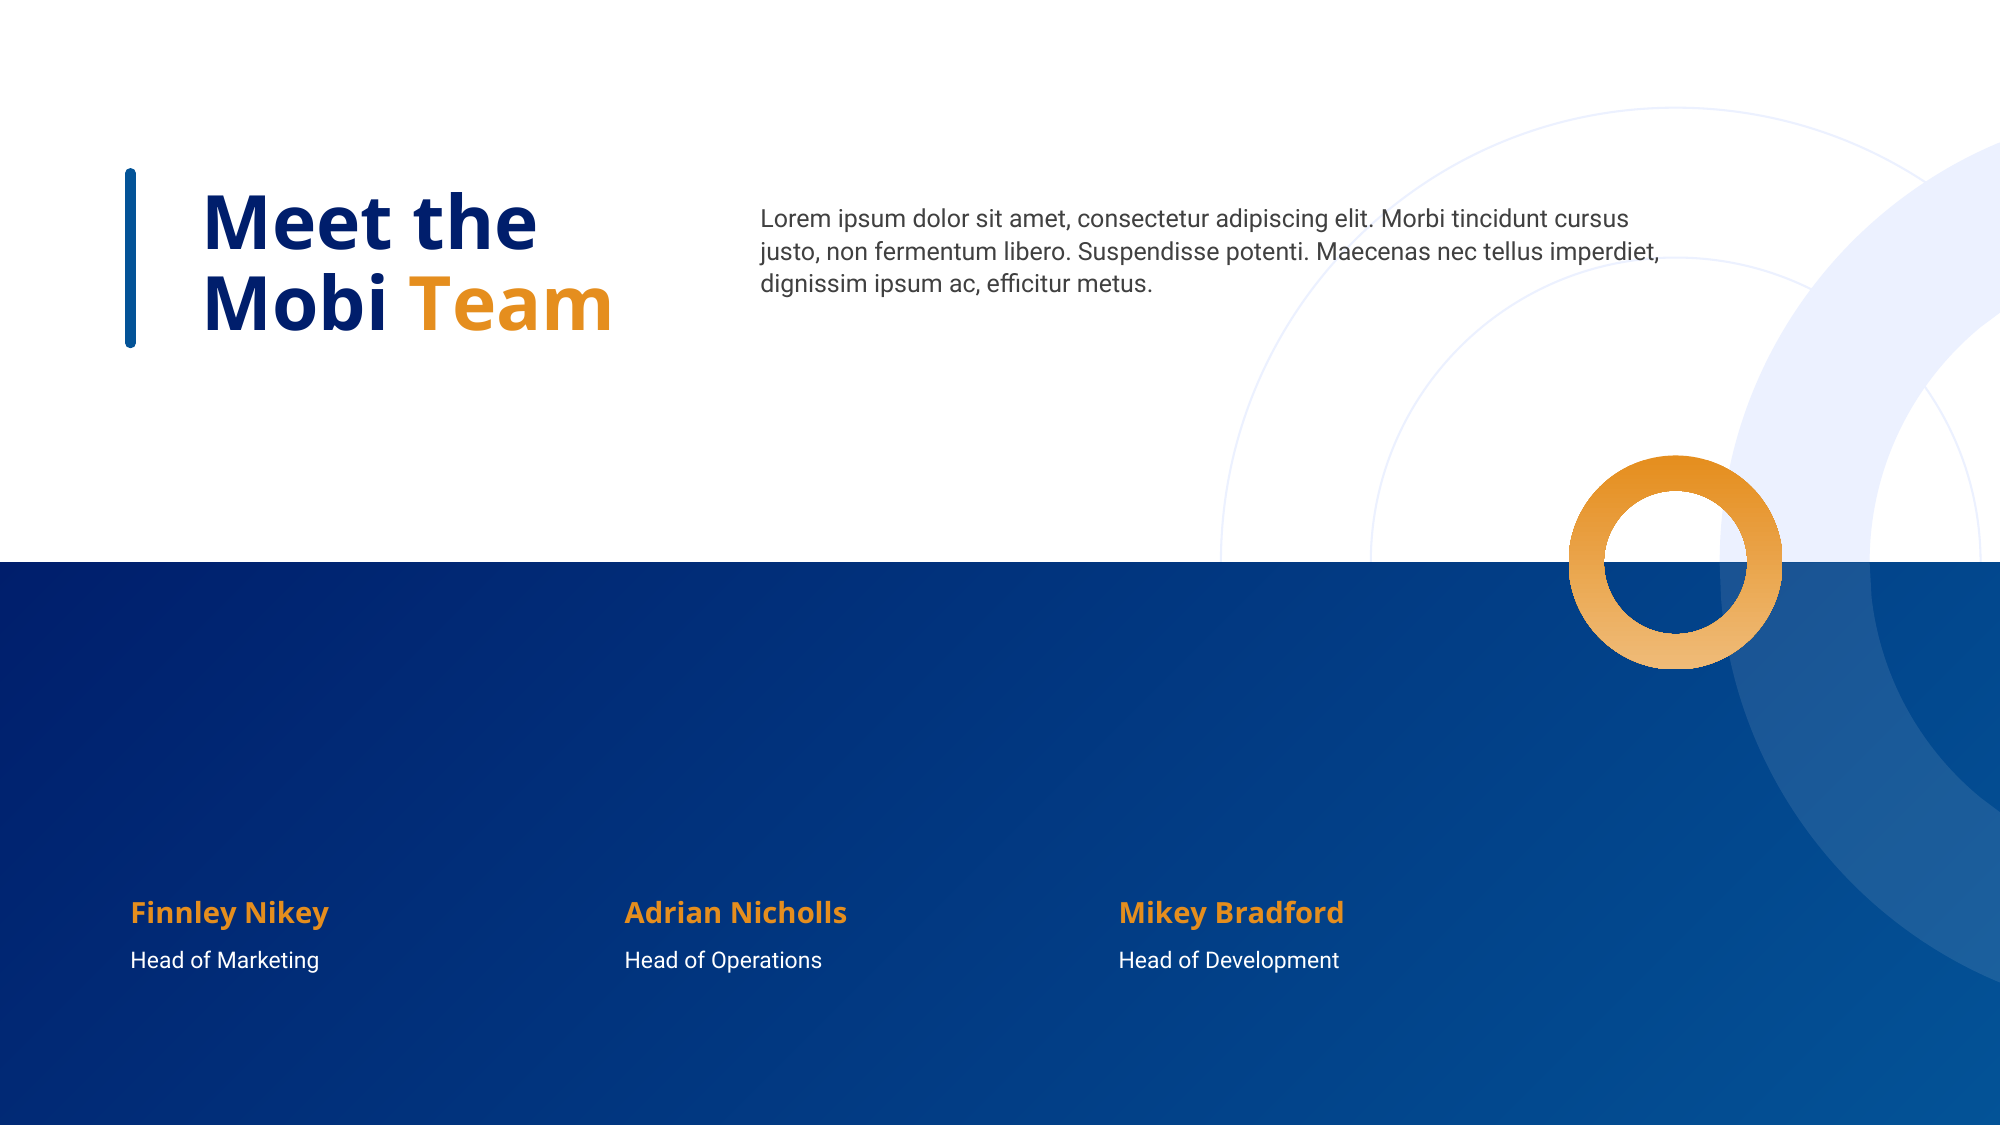

Meet the
Mobi Team
Lorem ipsum dolor sit amet, consectetur adipiscing elit. Morbi tincidunt cursus justo, non fermentum libero. Suspendisse potenti. Maecenas nec tellus imperdiet, dignissim ipsum ac, efficitur metus.

Finnley Nikey
Adrian Nicholls
Mikey Bradford
Head of Marketing
Head of Operations
Head of Development